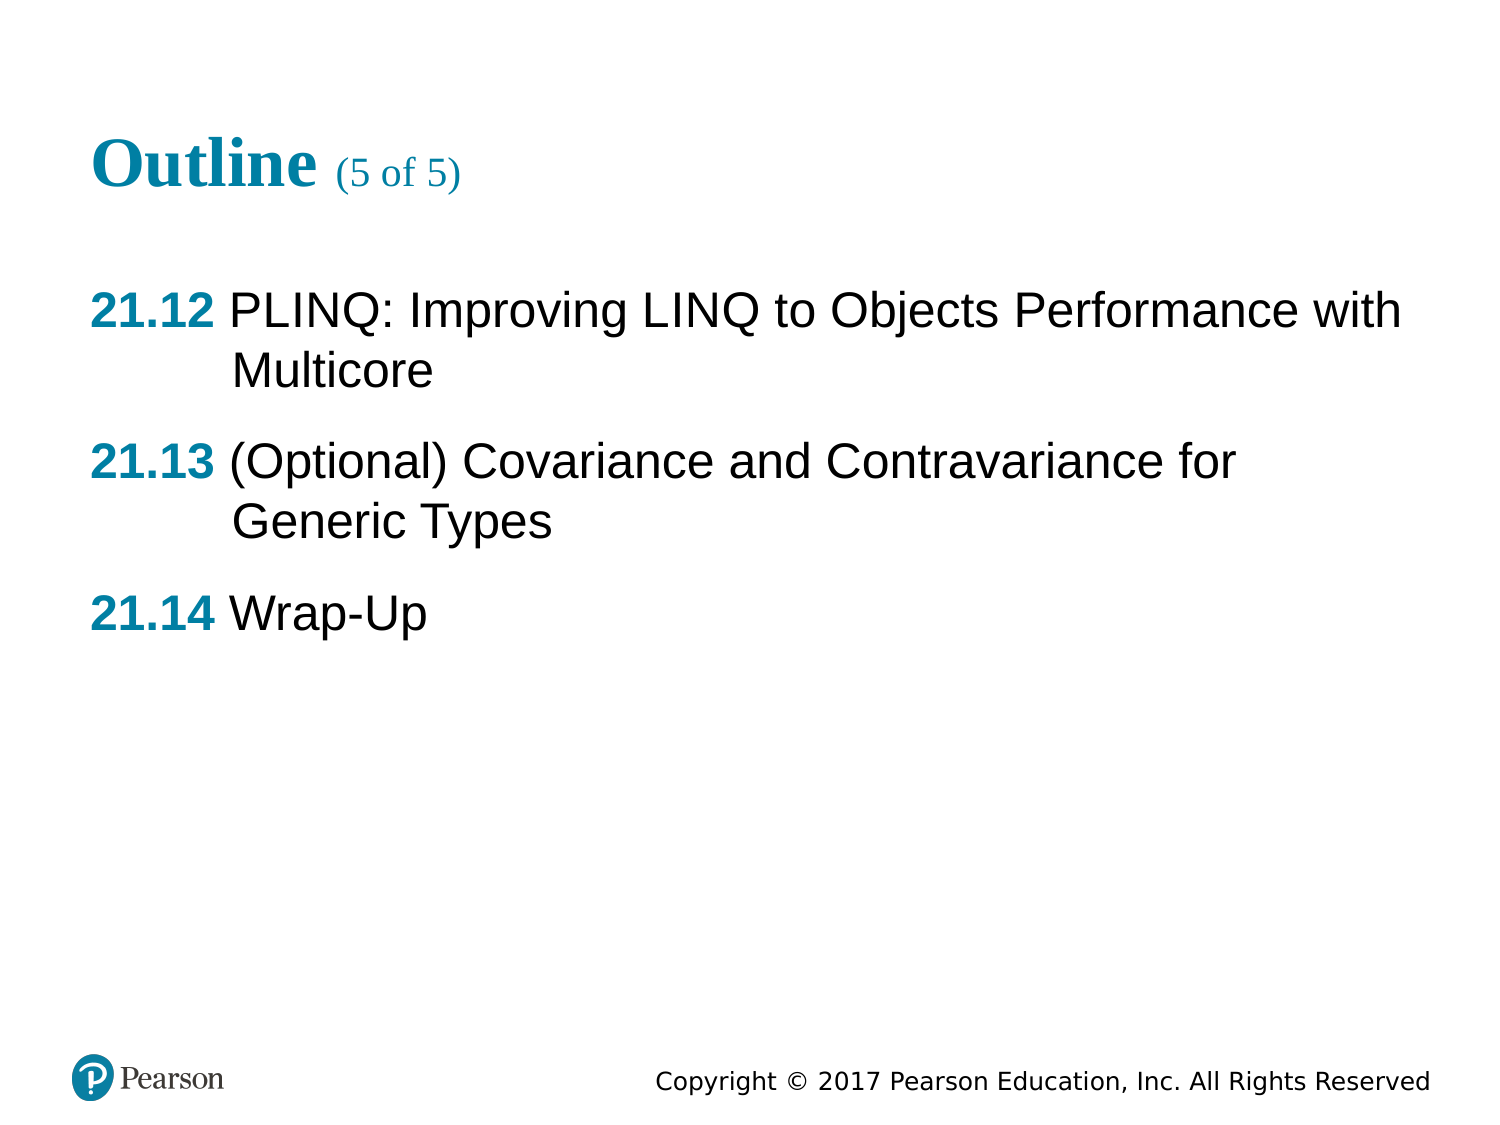

# Outline (5 of 5)
21.12 P L I N Q: Improving L I N Q to Objects Performance with Multicore
21.13 (Optional) Covariance and Contravariance for Generic Types
21.14 Wrap-Up